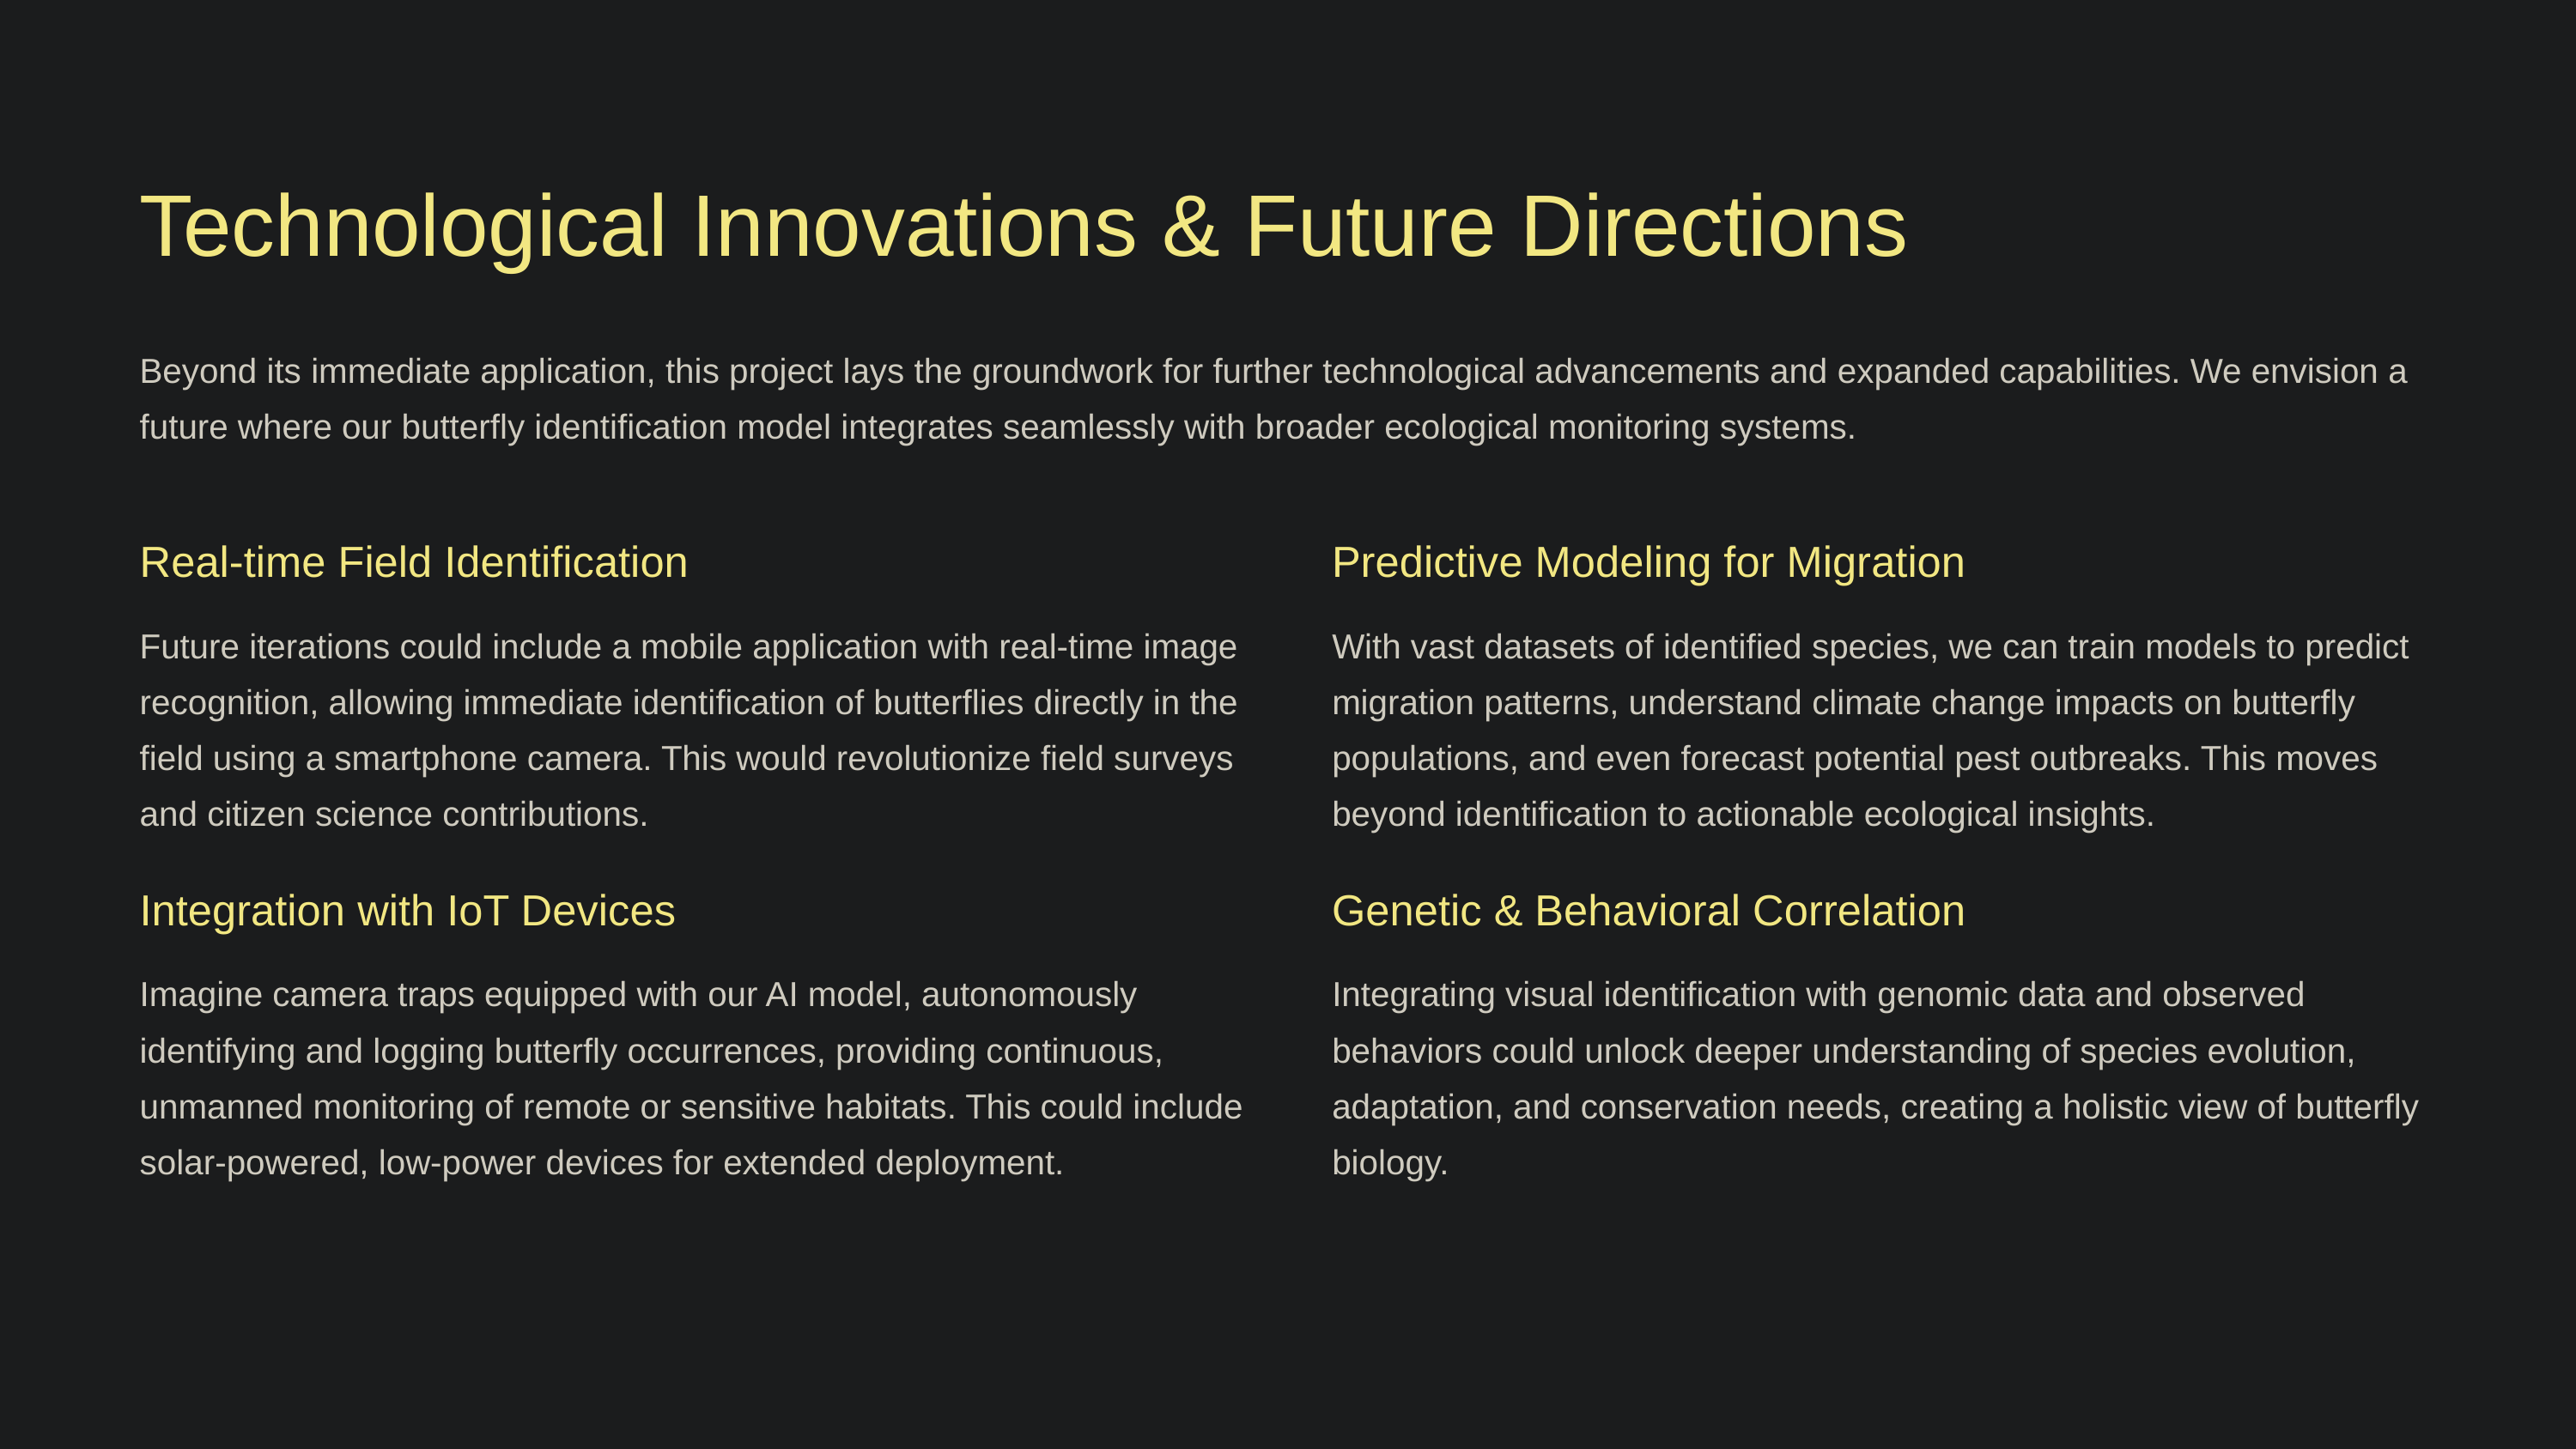

Technological Innovations & Future Directions
Beyond its immediate application, this project lays the groundwork for further technological advancements and expanded capabilities. We envision a future where our butterfly identification model integrates seamlessly with broader ecological monitoring systems.
Real-time Field Identification
Predictive Modeling for Migration
Future iterations could include a mobile application with real-time image recognition, allowing immediate identification of butterflies directly in the field using a smartphone camera. This would revolutionize field surveys and citizen science contributions.
With vast datasets of identified species, we can train models to predict migration patterns, understand climate change impacts on butterfly populations, and even forecast potential pest outbreaks. This moves beyond identification to actionable ecological insights.
Integration with IoT Devices
Genetic & Behavioral Correlation
Imagine camera traps equipped with our AI model, autonomously identifying and logging butterfly occurrences, providing continuous, unmanned monitoring of remote or sensitive habitats. This could include solar-powered, low-power devices for extended deployment.
Integrating visual identification with genomic data and observed behaviors could unlock deeper understanding of species evolution, adaptation, and conservation needs, creating a holistic view of butterfly biology.